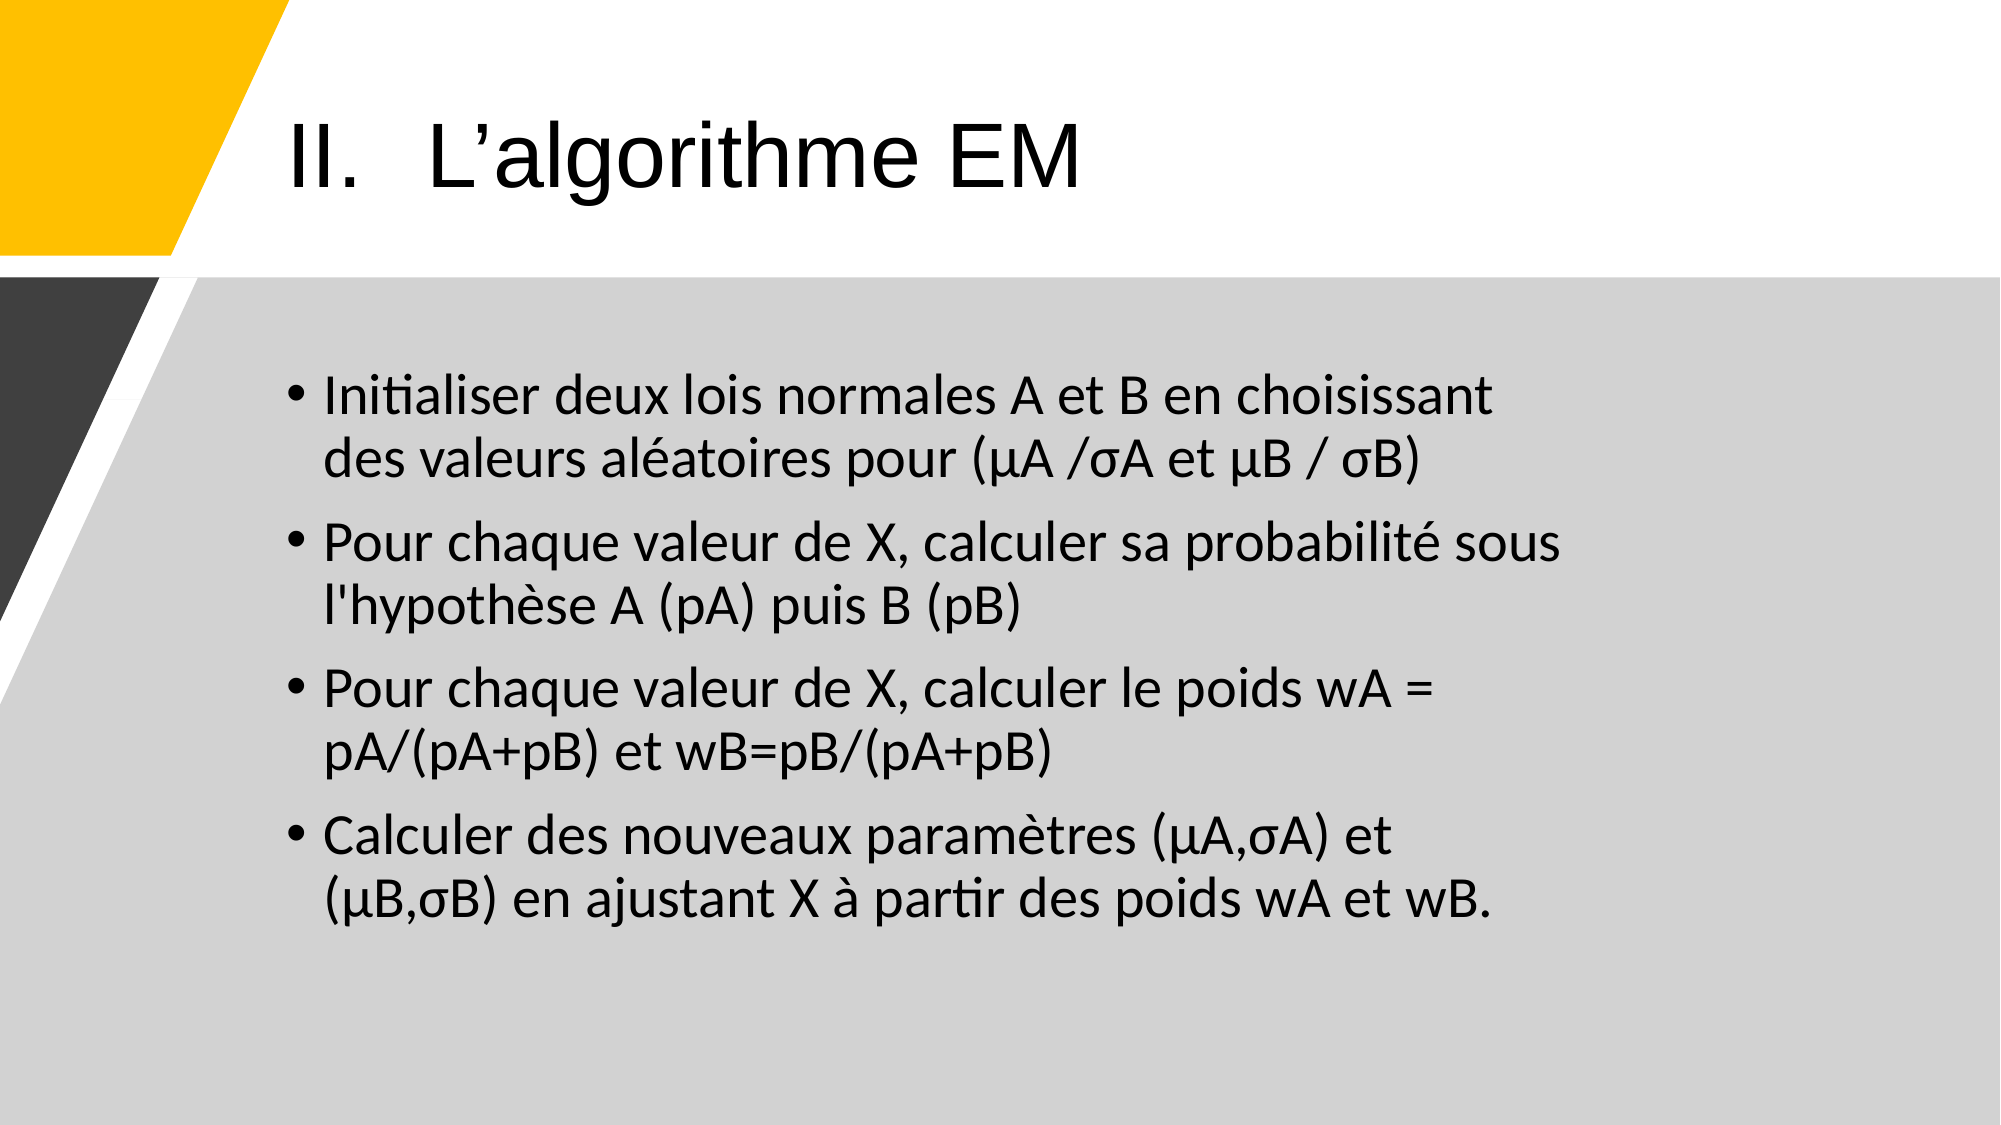

# L’algorithme EM

Initialiser deux lois normales A et B en choisissant des valeurs aléatoires pour (μA /σA et μB / σB)
Pour chaque valeur de X, calculer sa probabilité sous l'hypothèse A (pA) puis B (pB)
Pour chaque valeur de X, calculer le poids wA = pA/(pA+pB) et wB=pB/(pA+pB)
Calculer des nouveaux paramètres (μA,σA) et (μB,σB) en ajustant X à partir des poids wA et wB.